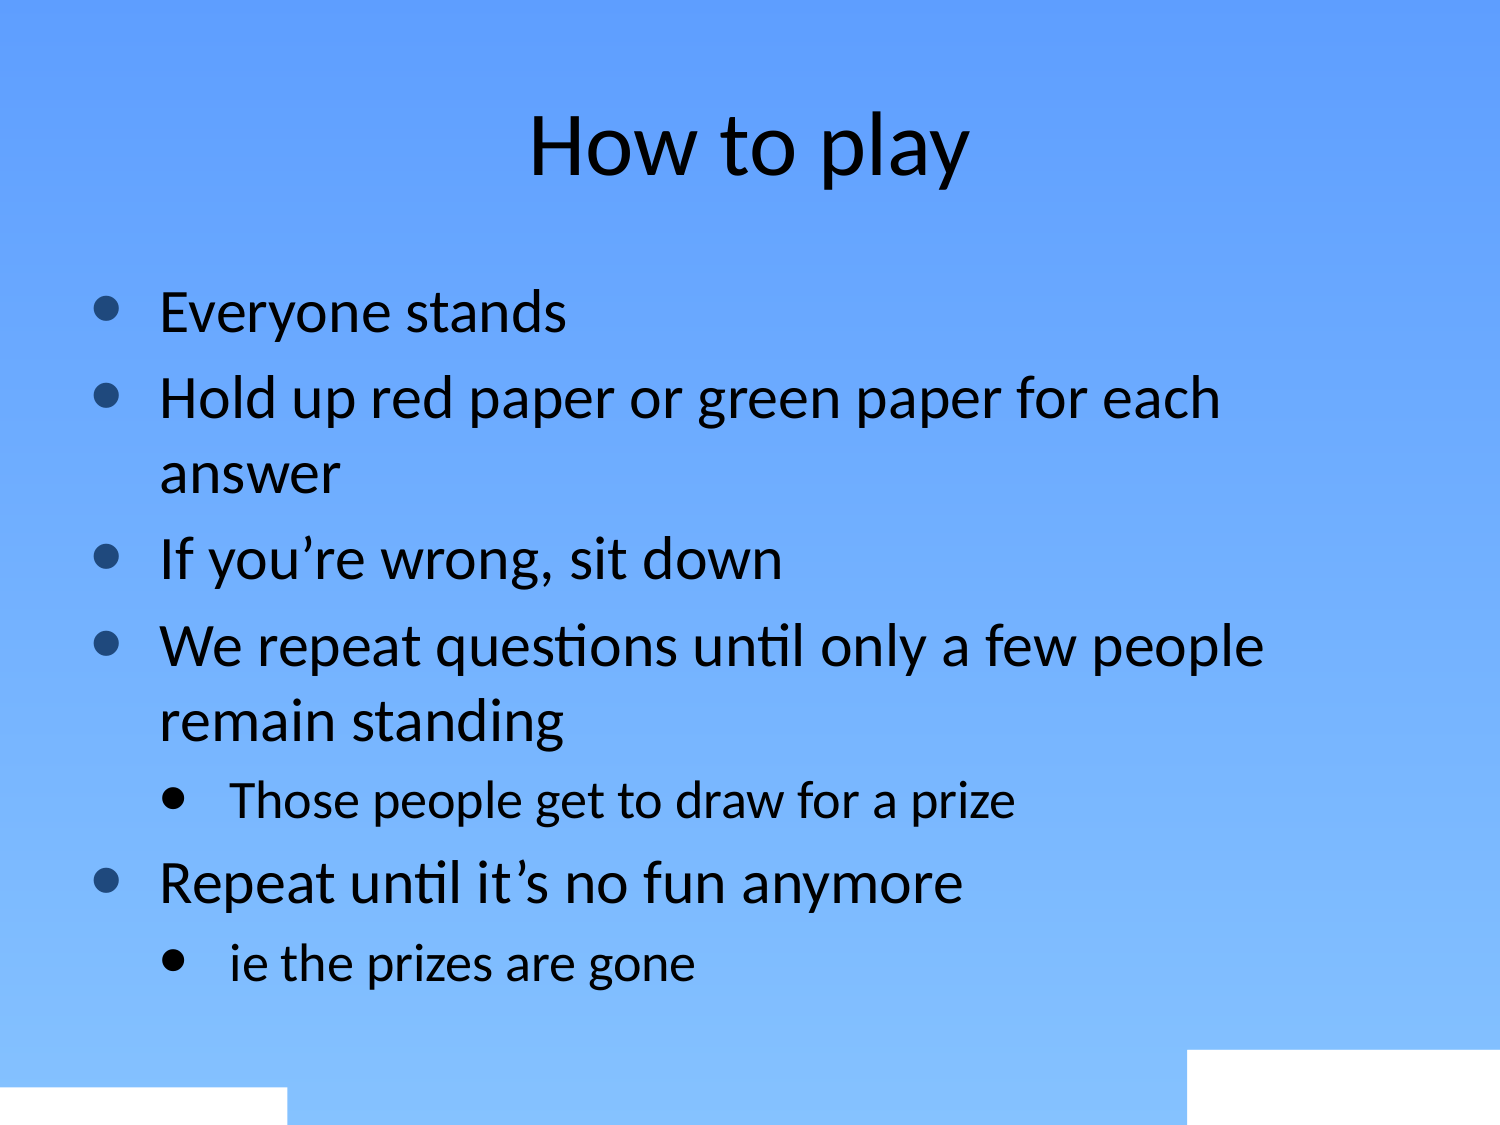

# How to play
Everyone stands
Hold up red paper or green paper for each answer
If you’re wrong, sit down
We repeat questions until only a few people remain standing
Those people get to draw for a prize
Repeat until it’s no fun anymore
ie the prizes are gone